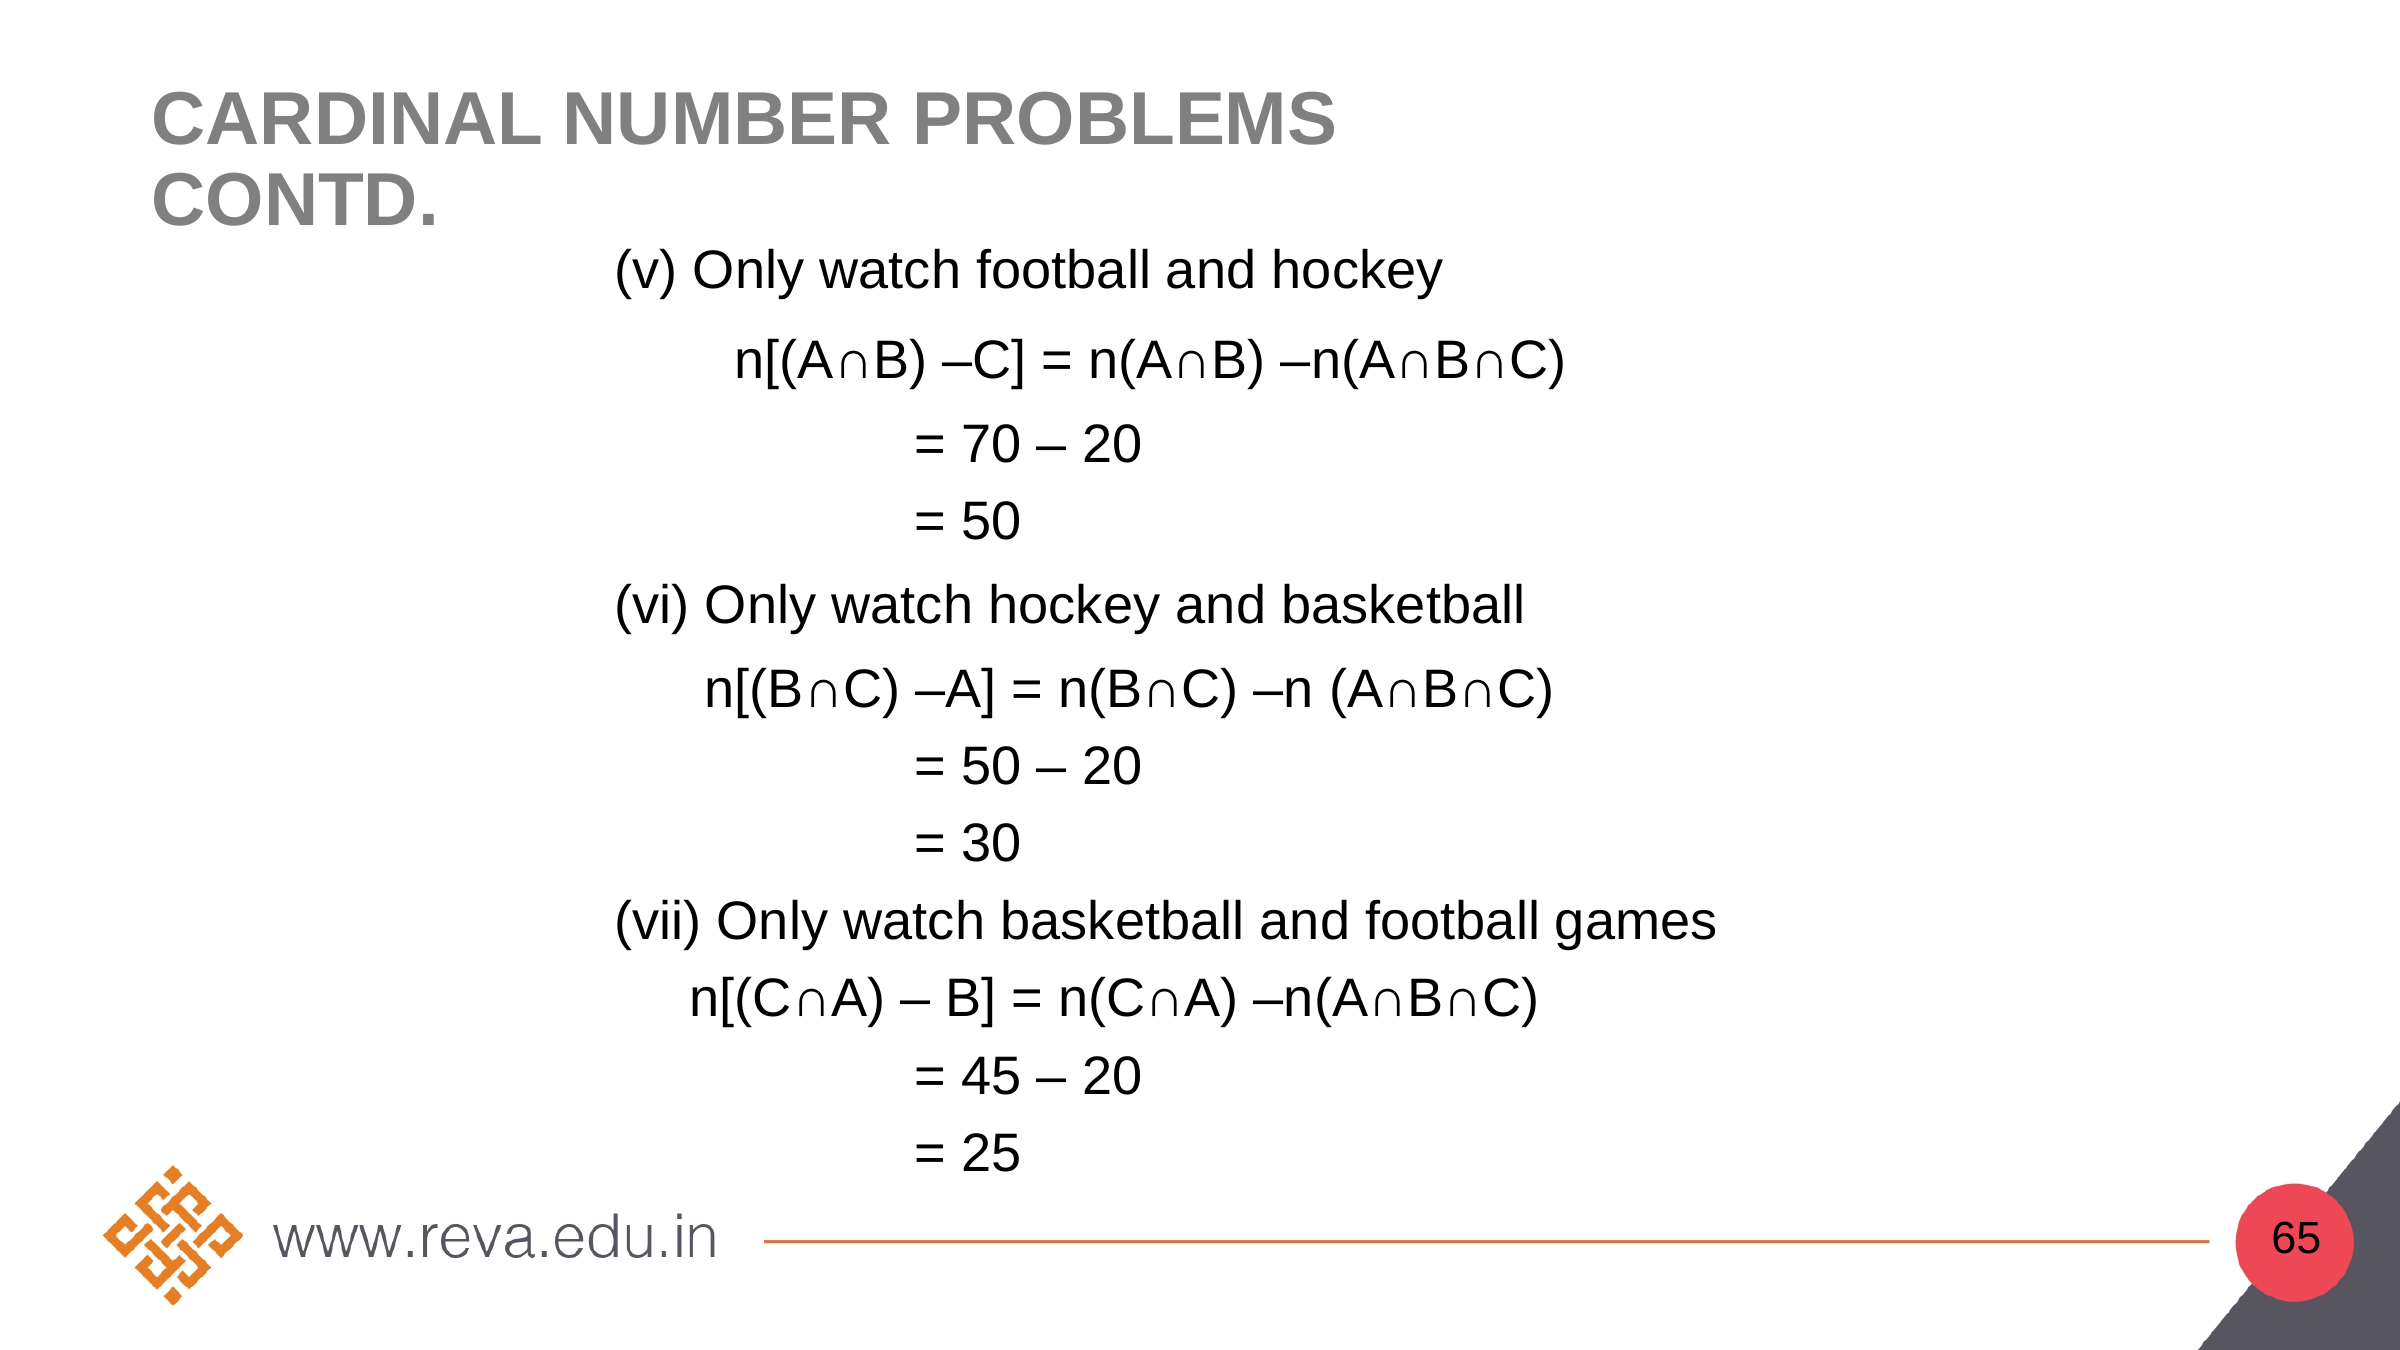

# Cardinal Number Problems contd.
(v) Only watch football and hockey
        n[(A∩B) –C] = n(A∩B) –n(A∩B∩C)
  		= 70 – 20
		= 50
(vi) Only watch hockey and basketball
      n[(B∩C) –A] = n(B∩C) –n (A∩B∩C)
 		= 50 – 20
		= 30
(vii) Only watch basketball and football games
     n[(C∩A) – B] = n(C∩A) –n(A∩B∩C)
 		= 45 – 20
		= 25
65